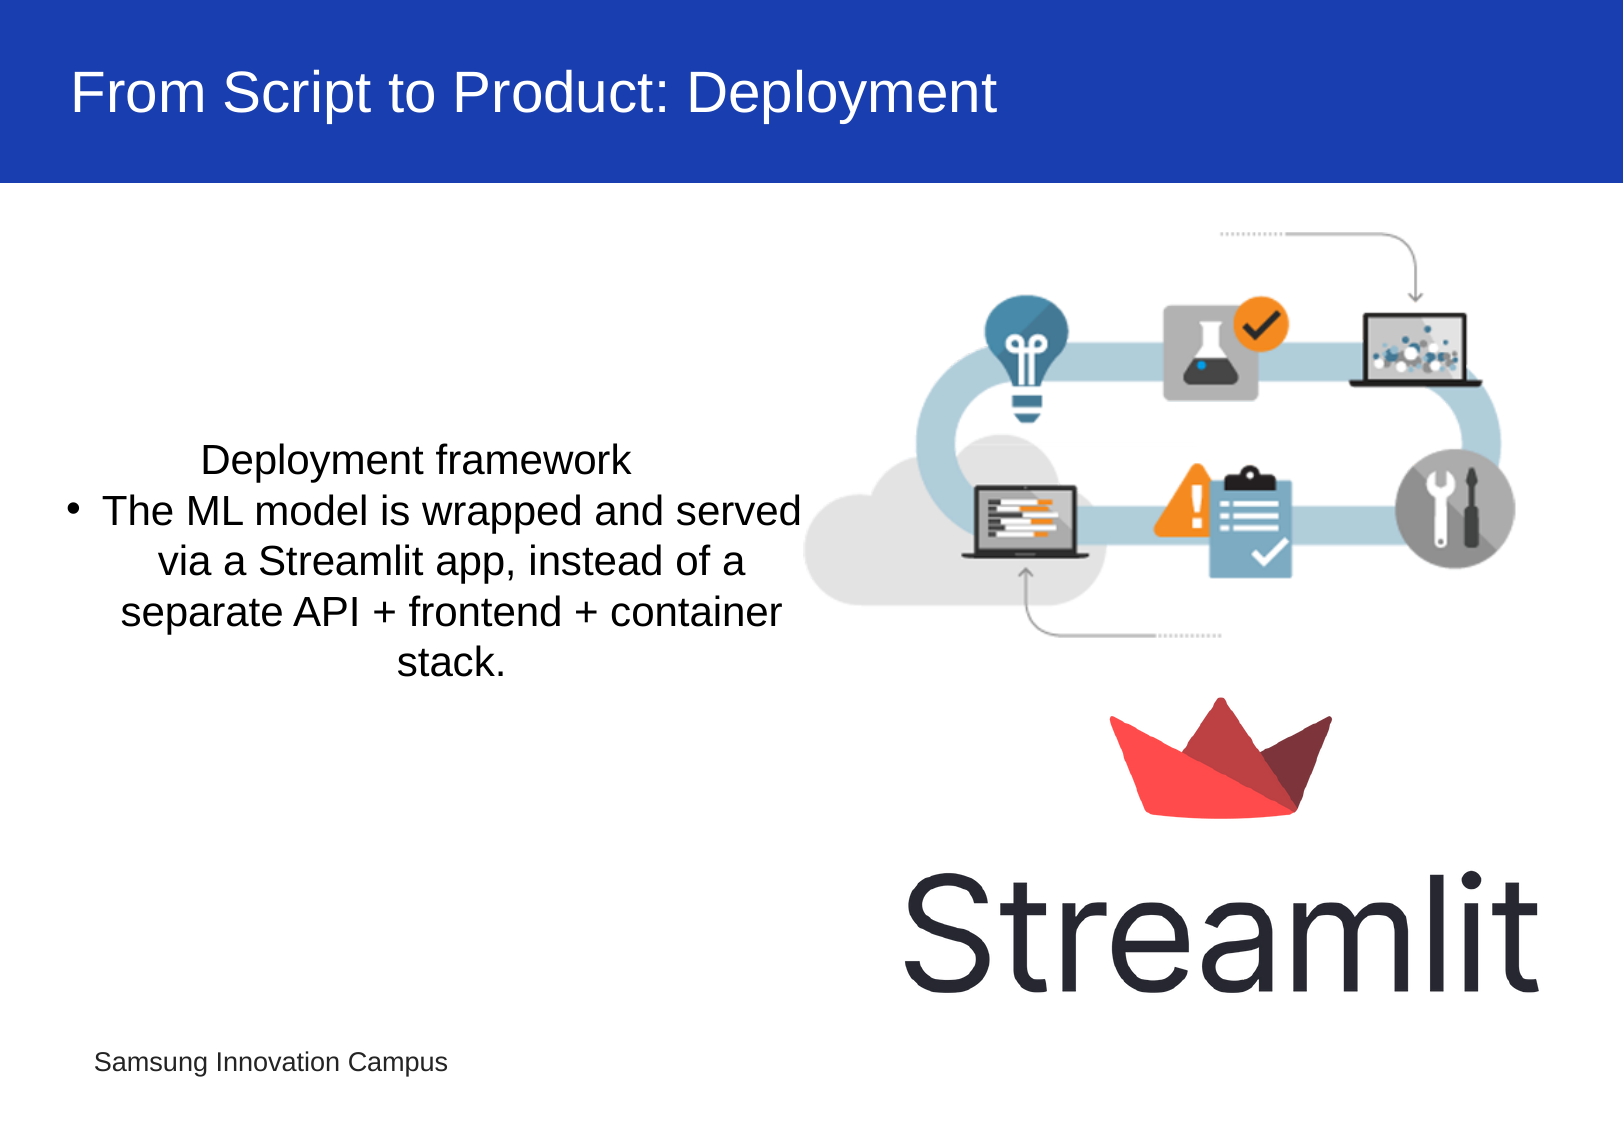

From Script to Product: Deployment

Deployment framework
The ML model is wrapped and served via a Streamlit app, instead of a separate API + frontend + container stack.

Samsung Innovation Campus